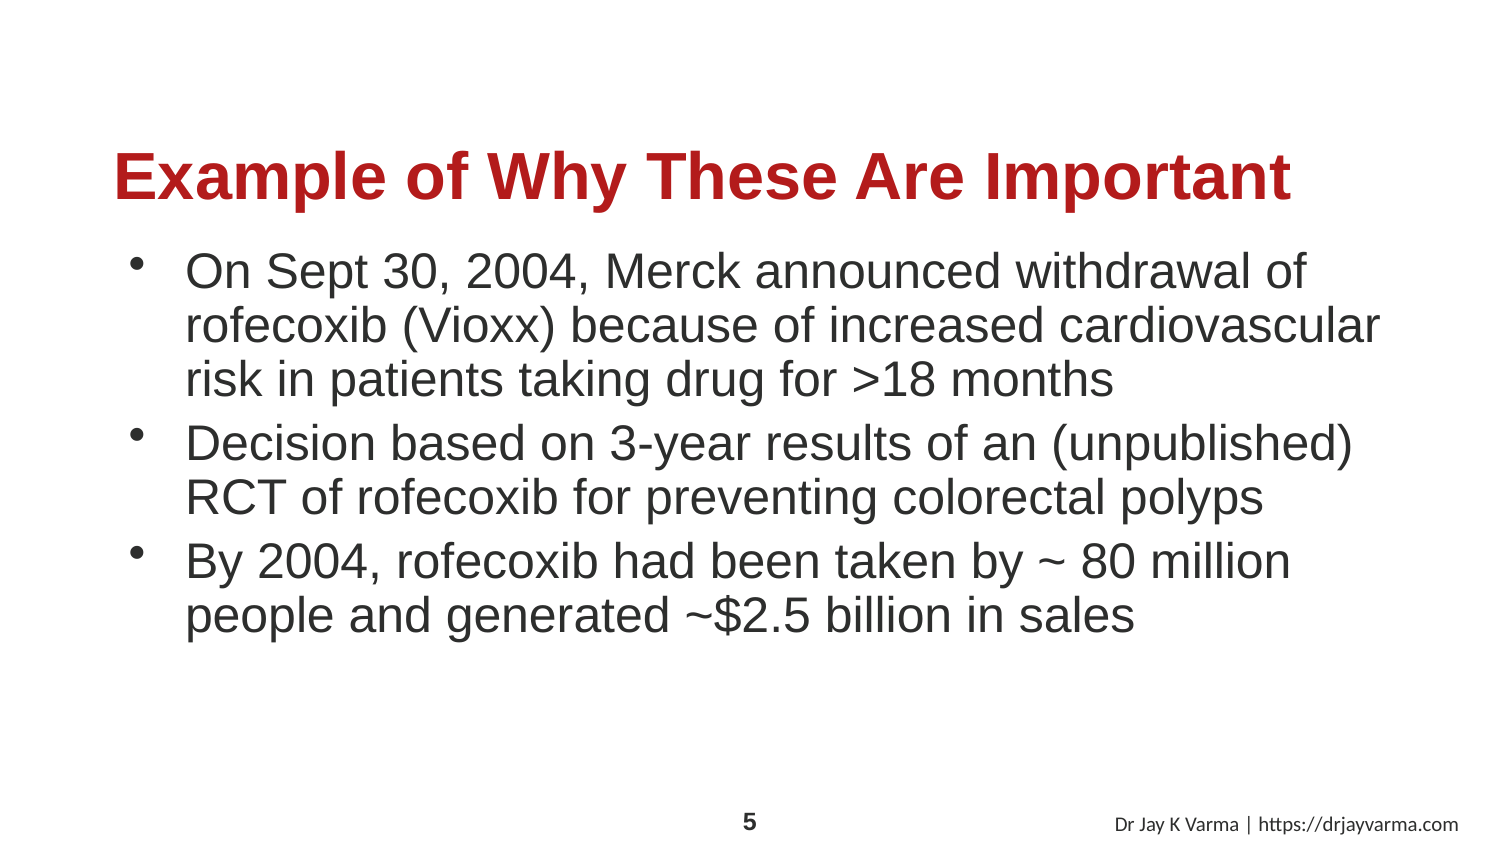

# Example of Why These Are Important
On Sept 30, 2004, Merck announced withdrawal of rofecoxib (Vioxx) because of increased cardiovascular risk in patients taking drug for >18 months
Decision based on 3-year results of an (unpublished) RCT of rofecoxib for preventing colorectal polyps
By 2004, rofecoxib had been taken by ~ 80 million people and generated ~$2.5 billion in sales

Dr Jay K Varma | https://drjayvarma.com